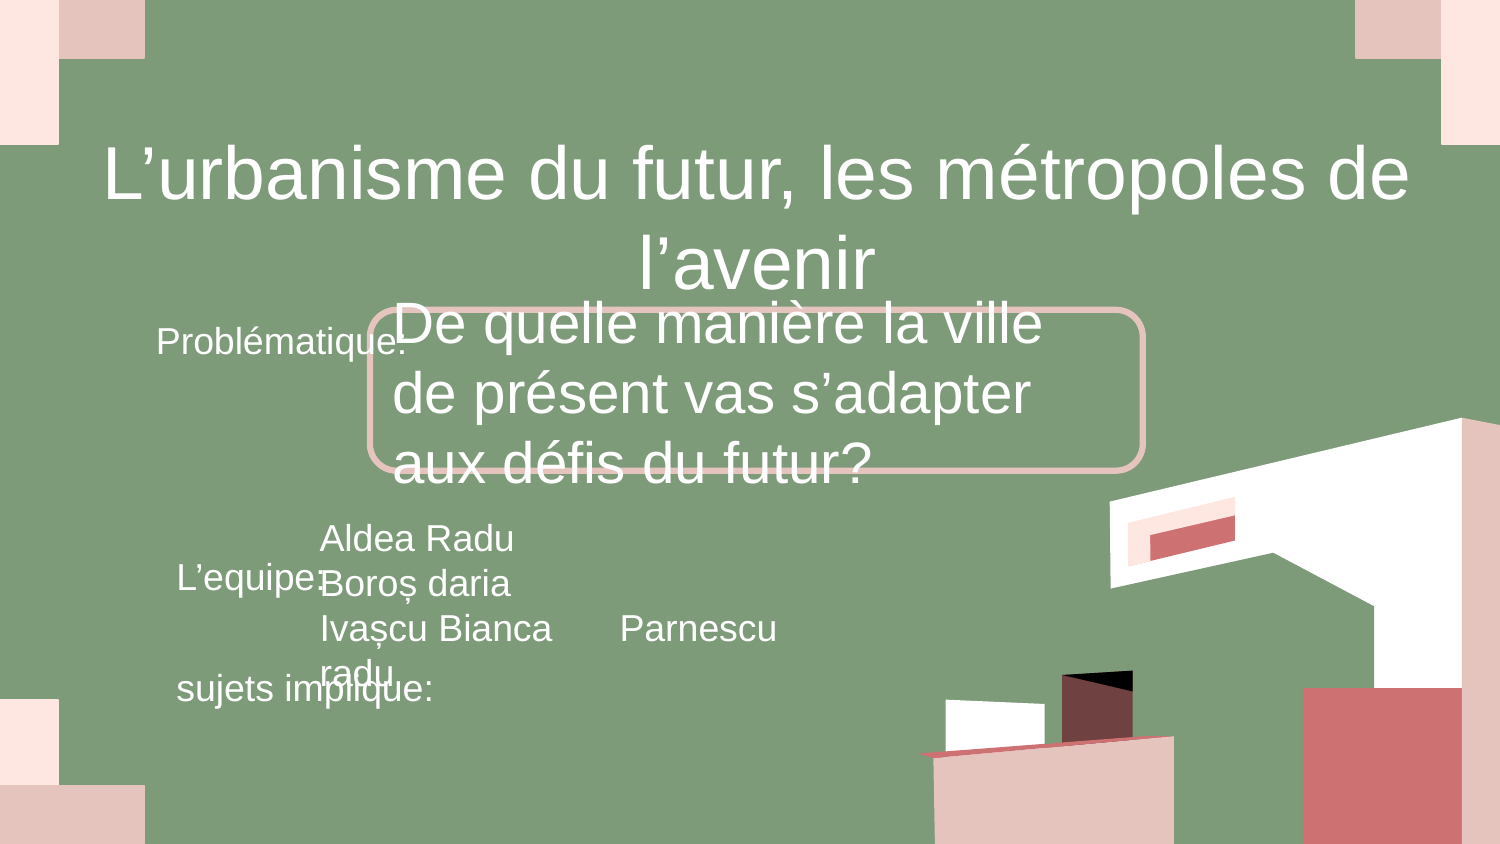

L’urbanisme du futur, les métropoles de l’avenir
Problématique:
De quelle manière la ville de présent vas s’adapter aux défis du futur?
Aldea Radu		Boroș daria
Ivașcu Bianca	Parnescu radu
L’equipe:
sujets implique: